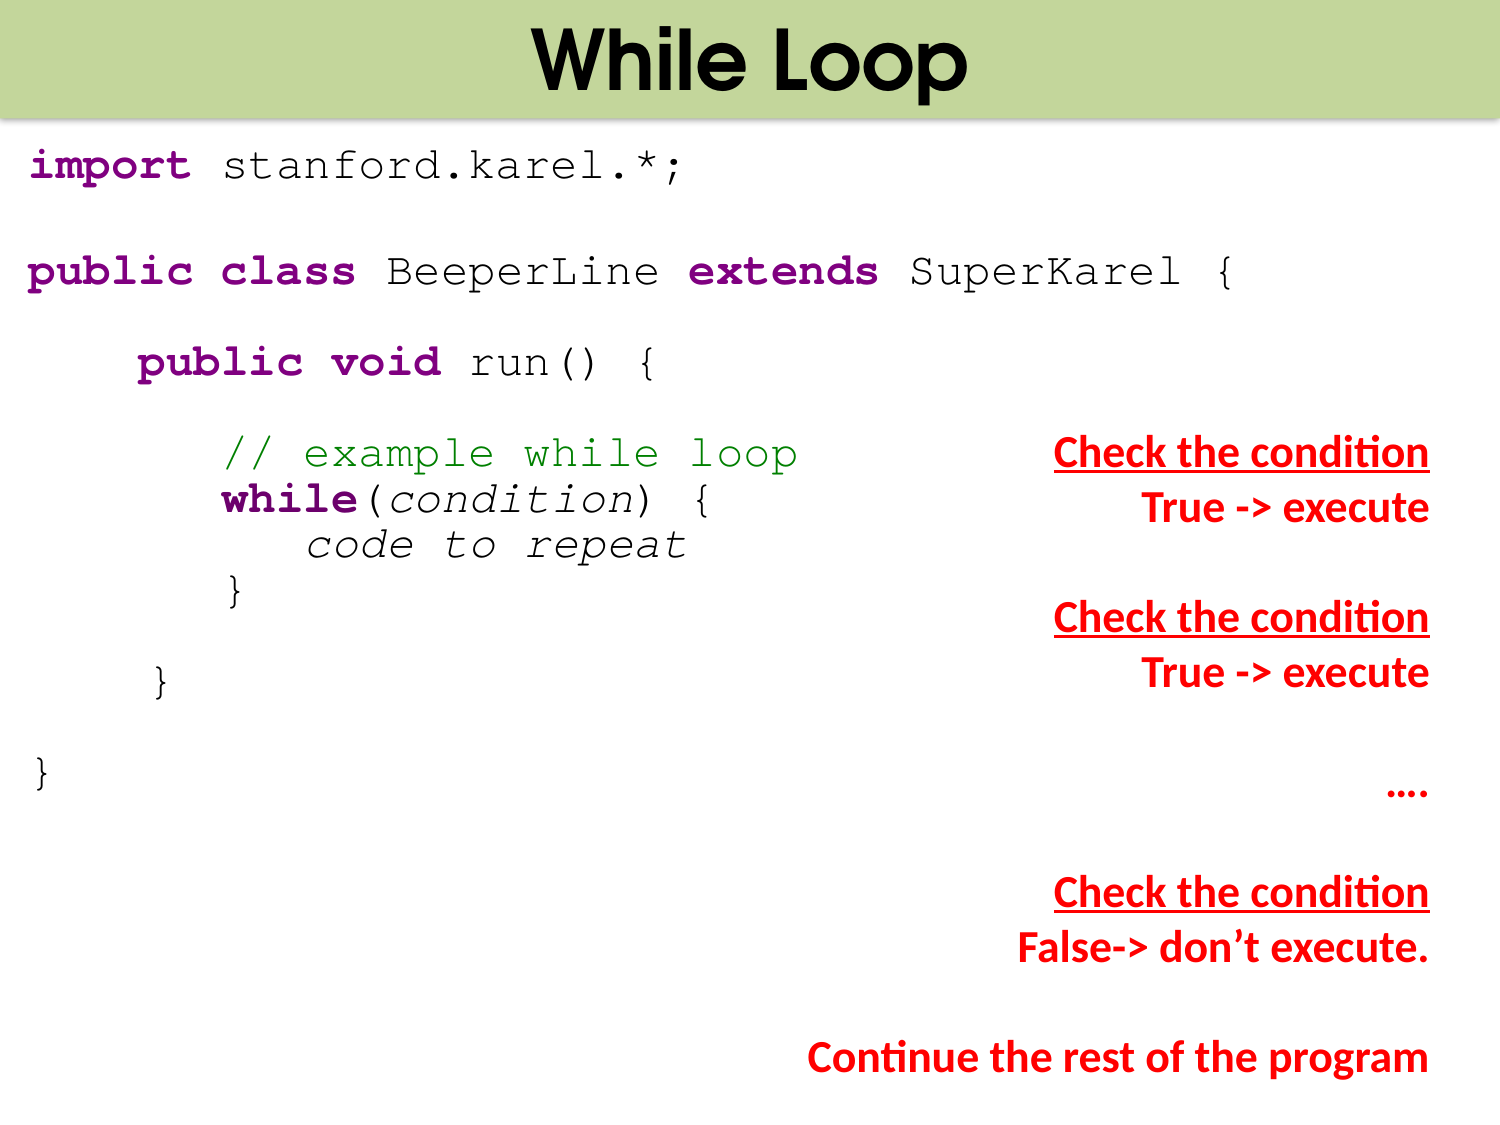

While Loop
import stanford.karel.*;

public class BeeperLine extends SuperKarel {

    public void run() {

       // example while loop
       while(condition) {
          code to repeat
       }

	}

}
Check the condition
True -> execute

Check the condition
True -> execute

….

Check the condition
False-> don’t execute.

Continue the rest of the program